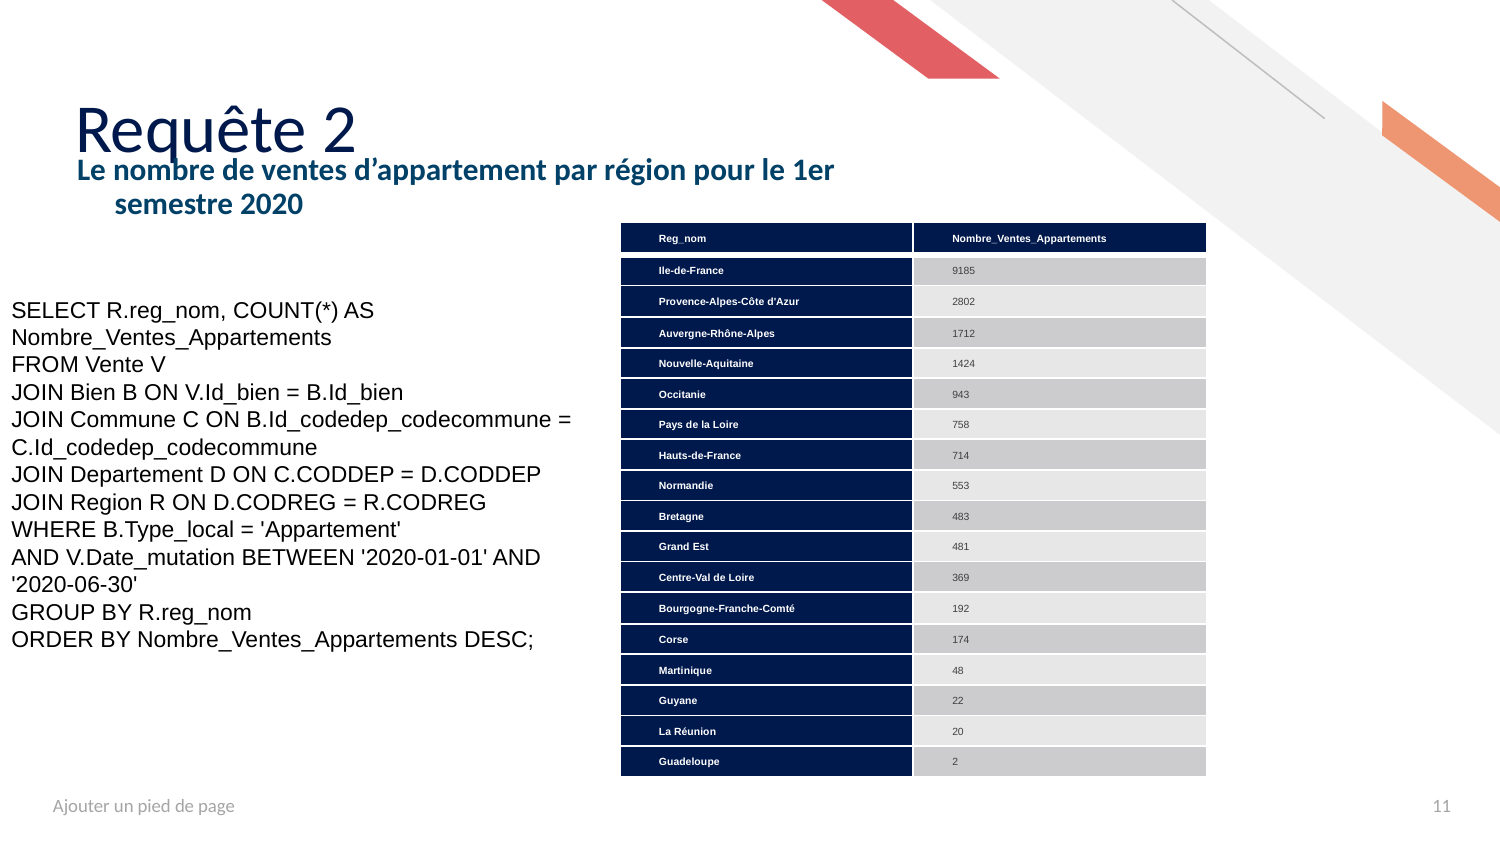

# Requête 2
Le nombre de ventes d’appartement par région pour le 1er semestre 2020
| Reg\_nom | Nombre\_Ventes\_Appartements |
| --- | --- |
| Ile-de-France | 9185 |
| Provence-Alpes-Côte d'Azur | 2802 |
| Auvergne-Rhône-Alpes | 1712 |
| Nouvelle-Aquitaine | 1424 |
| Occitanie | 943 |
| Pays de la Loire | 758 |
| Hauts-de-France | 714 |
| Normandie | 553 |
| Bretagne | 483 |
| Grand Est | 481 |
| Centre-Val de Loire | 369 |
| Bourgogne-Franche-Comté | 192 |
| Corse | 174 |
| Martinique | 48 |
| Guyane | 22 |
| La Réunion | 20 |
| Guadeloupe | 2 |
SELECT R.reg_nom, COUNT(*) AS Nombre_Ventes_Appartements
FROM Vente V
JOIN Bien B ON V.Id_bien = B.Id_bien
JOIN Commune C ON B.Id_codedep_codecommune = C.Id_codedep_codecommune
JOIN Departement D ON C.CODDEP = D.CODDEP
JOIN Region R ON D.CODREG = R.CODREG
WHERE B.Type_local = 'Appartement'
AND V.Date_mutation BETWEEN '2020-01-01' AND '2020-06-30'
GROUP BY R.reg_nom
ORDER BY Nombre_Ventes_Appartements DESC;

Ajouter un pied de page
11